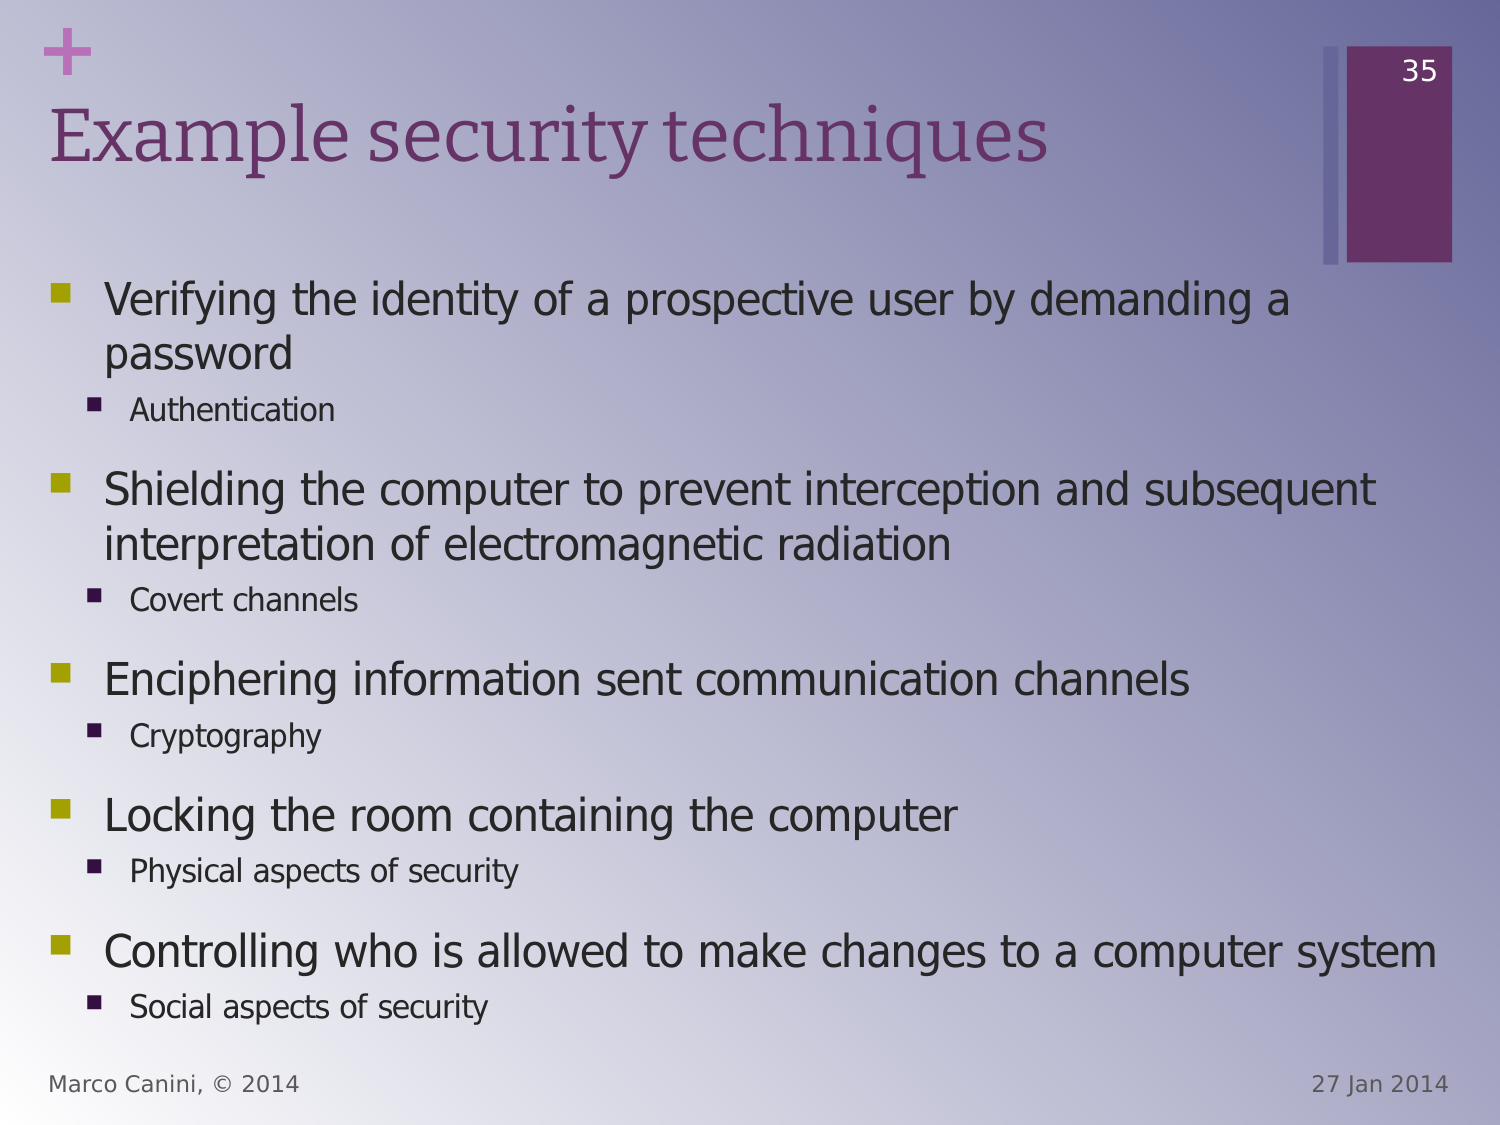

35
# Example security techniques
Verifying the identity of a prospective user by demanding a password
Authentication
Shielding the computer to prevent interception and subsequent interpretation of electromagnetic radiation
Covert channels
Enciphering information sent communication channels
Cryptography
Locking the room containing the computer
Physical aspects of security
Controlling who is allowed to make changes to a computer system
Social aspects of security
Marco Canini, © 2014
27 Jan 2014